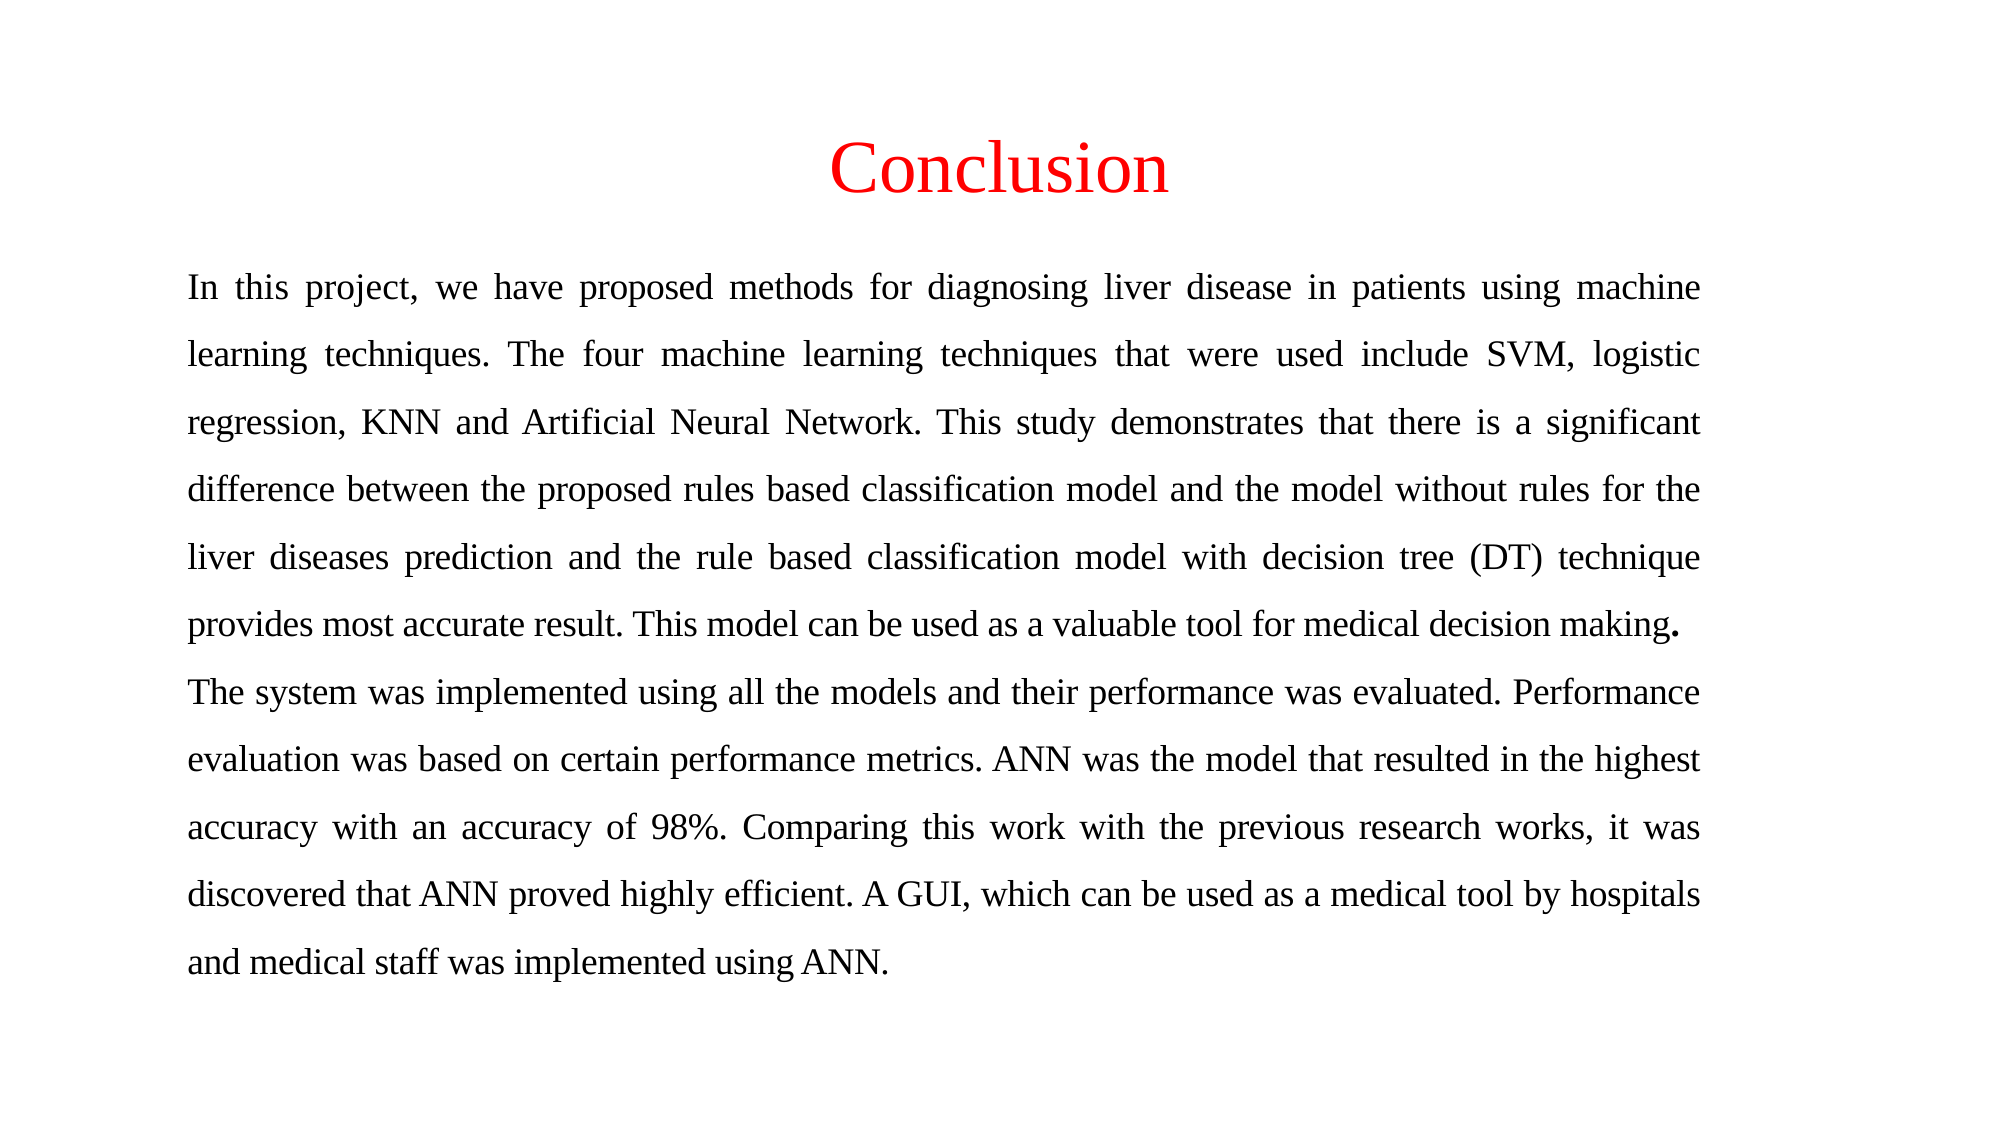

# Conclusion
In this project, we have proposed methods for diagnosing liver disease in patients using machine learning techniques. The four machine learning techniques that were used include SVM, logistic regression, KNN and Artificial Neural Network. This study demonstrates that there is a significant difference between the proposed rules based classification model and the model without rules for the liver diseases prediction and the rule based classification model with decision tree (DT) technique provides most accurate result. This model can be used as a valuable tool for medical decision making.
The system was implemented using all the models and their performance was evaluated. Performance evaluation was based on certain performance metrics. ANN was the model that resulted in the highest accuracy with an accuracy of 98%. Comparing this work with the previous research works, it was discovered that ANN proved highly efficient. A GUI, which can be used as a medical tool by hospitals and medical staff was implemented using ANN.